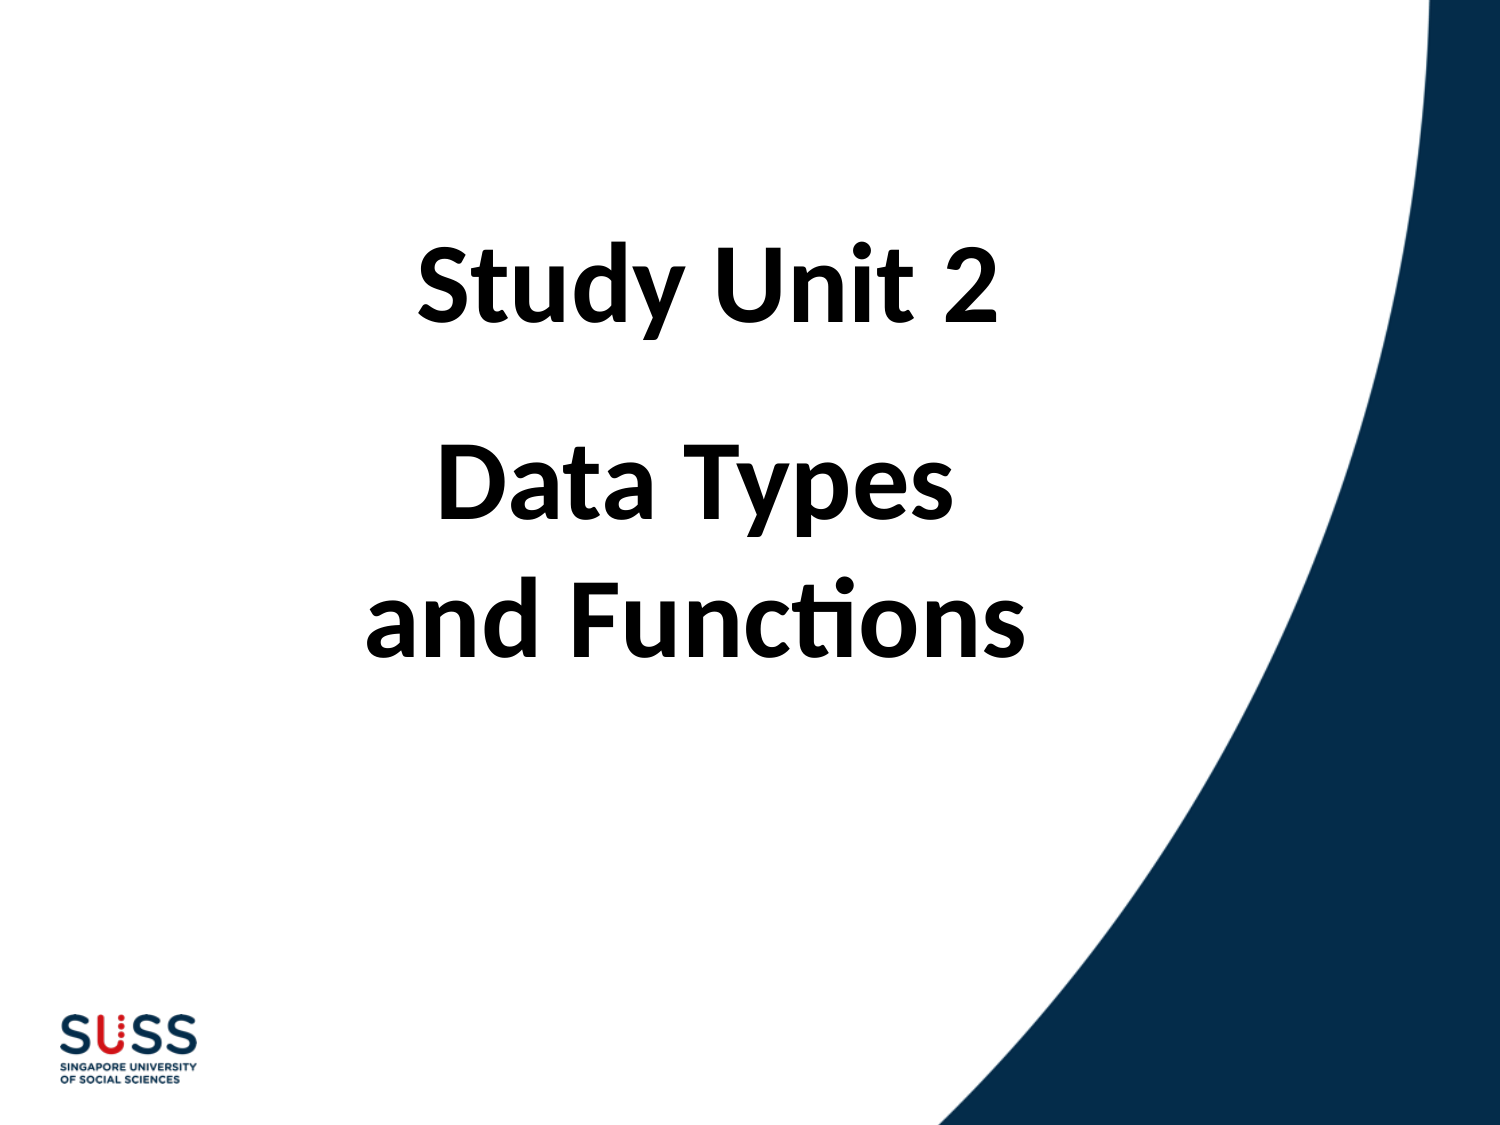

# Study Unit 2 Data Types and Functions